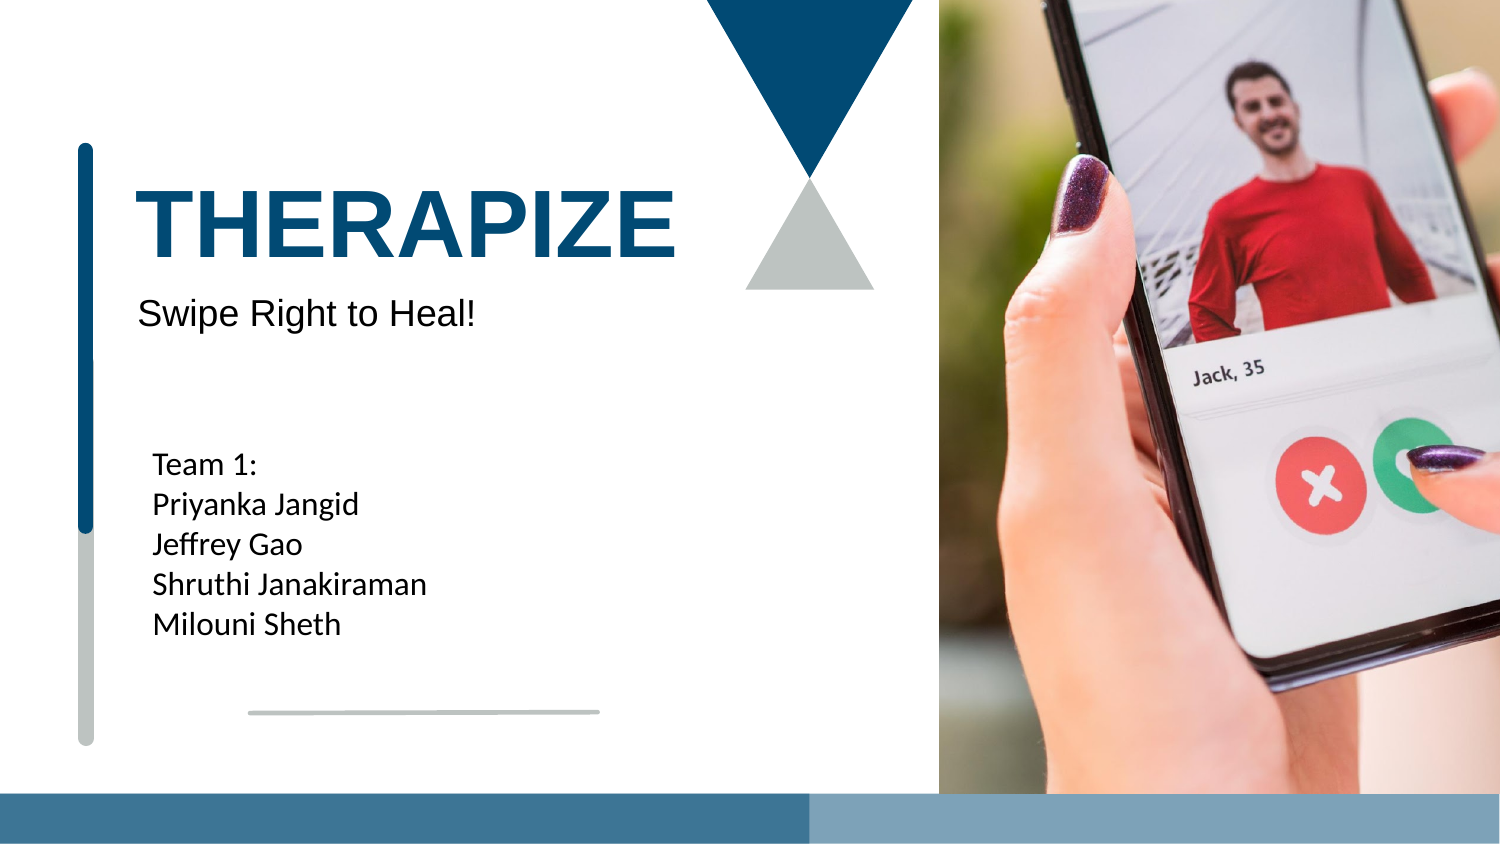

THERAPIZE

Swipe Right to Heal!
Team 1:
Priyanka Jangid
Jeffrey Gao
Shruthi Janakiraman
Milouni Sheth